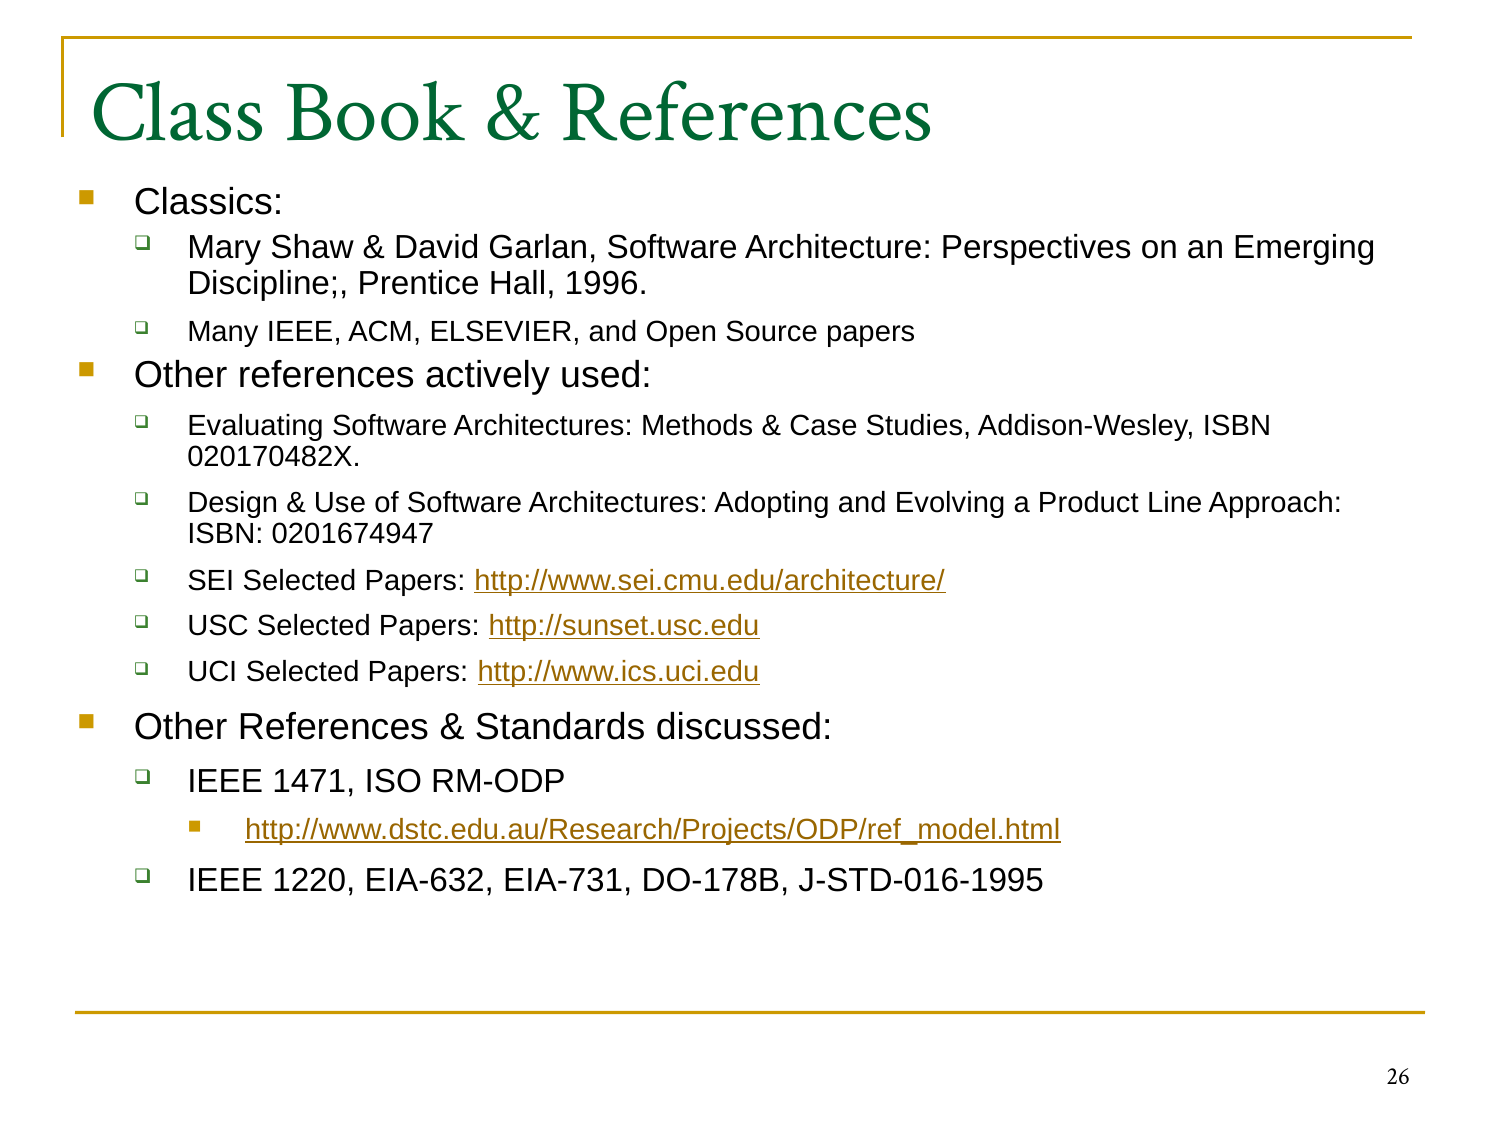

# Class Book & References
Classics:
Mary Shaw & David Garlan, Software Architecture: Perspectives on an Emerging Discipline;, Prentice Hall, 1996.
Many IEEE, ACM, ELSEVIER, and Open Source papers
Other references actively used:
Evaluating Software Architectures: Methods & Case Studies, Addison-Wesley, ISBN 020170482X.
Design & Use of Software Architectures: Adopting and Evolving a Product Line Approach: ISBN: 0201674947
SEI Selected Papers: http://www.sei.cmu.edu/architecture/
USC Selected Papers: http://sunset.usc.edu
UCI Selected Papers: http://www.ics.uci.edu
Other References & Standards discussed:
IEEE 1471, ISO RM-ODP
http://www.dstc.edu.au/Research/Projects/ODP/ref_model.html
IEEE 1220, EIA-632, EIA-731, DO-178B, J-STD-016-1995
26